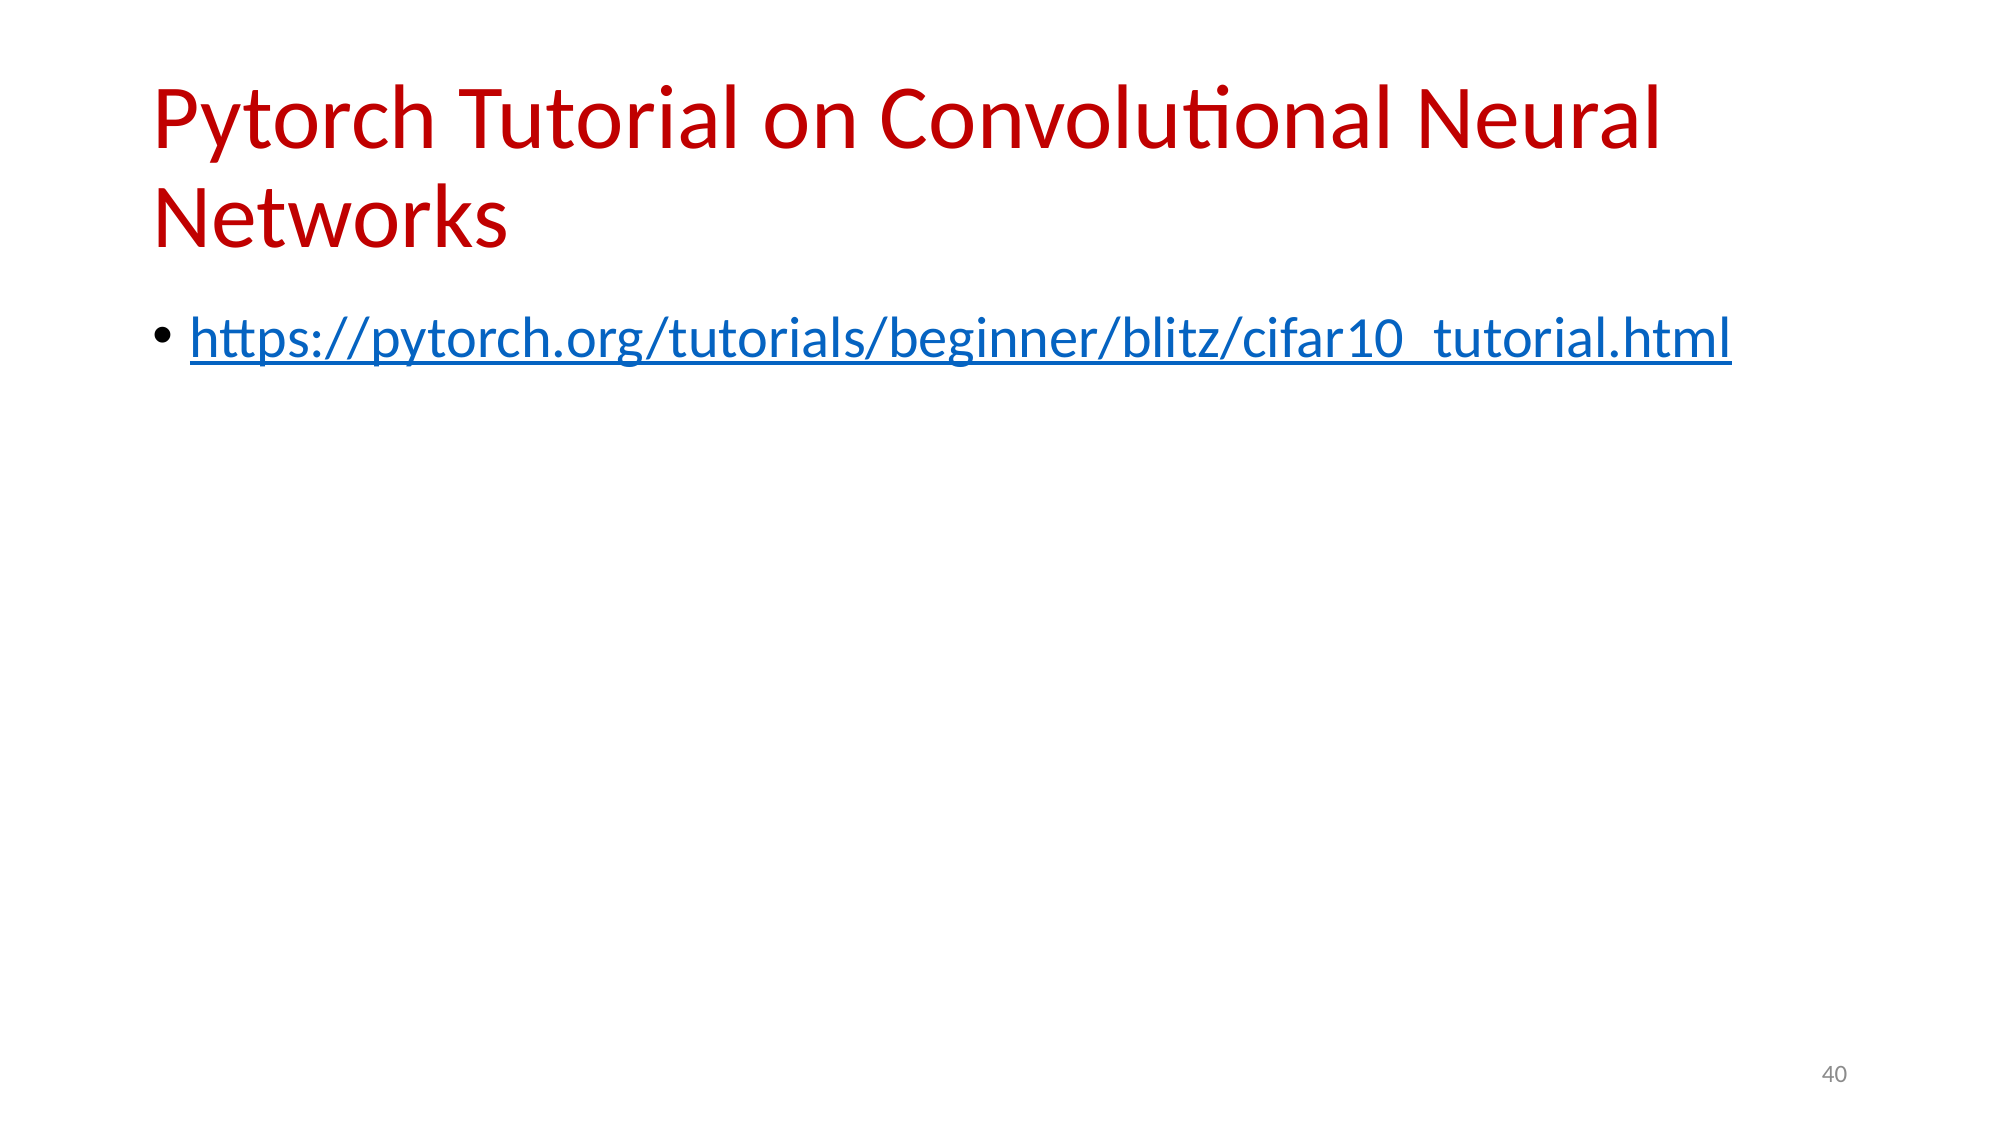

# Pytorch Tutorial on Convolutional Neural Networks
https://pytorch.org/tutorials/beginner/blitz/cifar10_tutorial.html

40